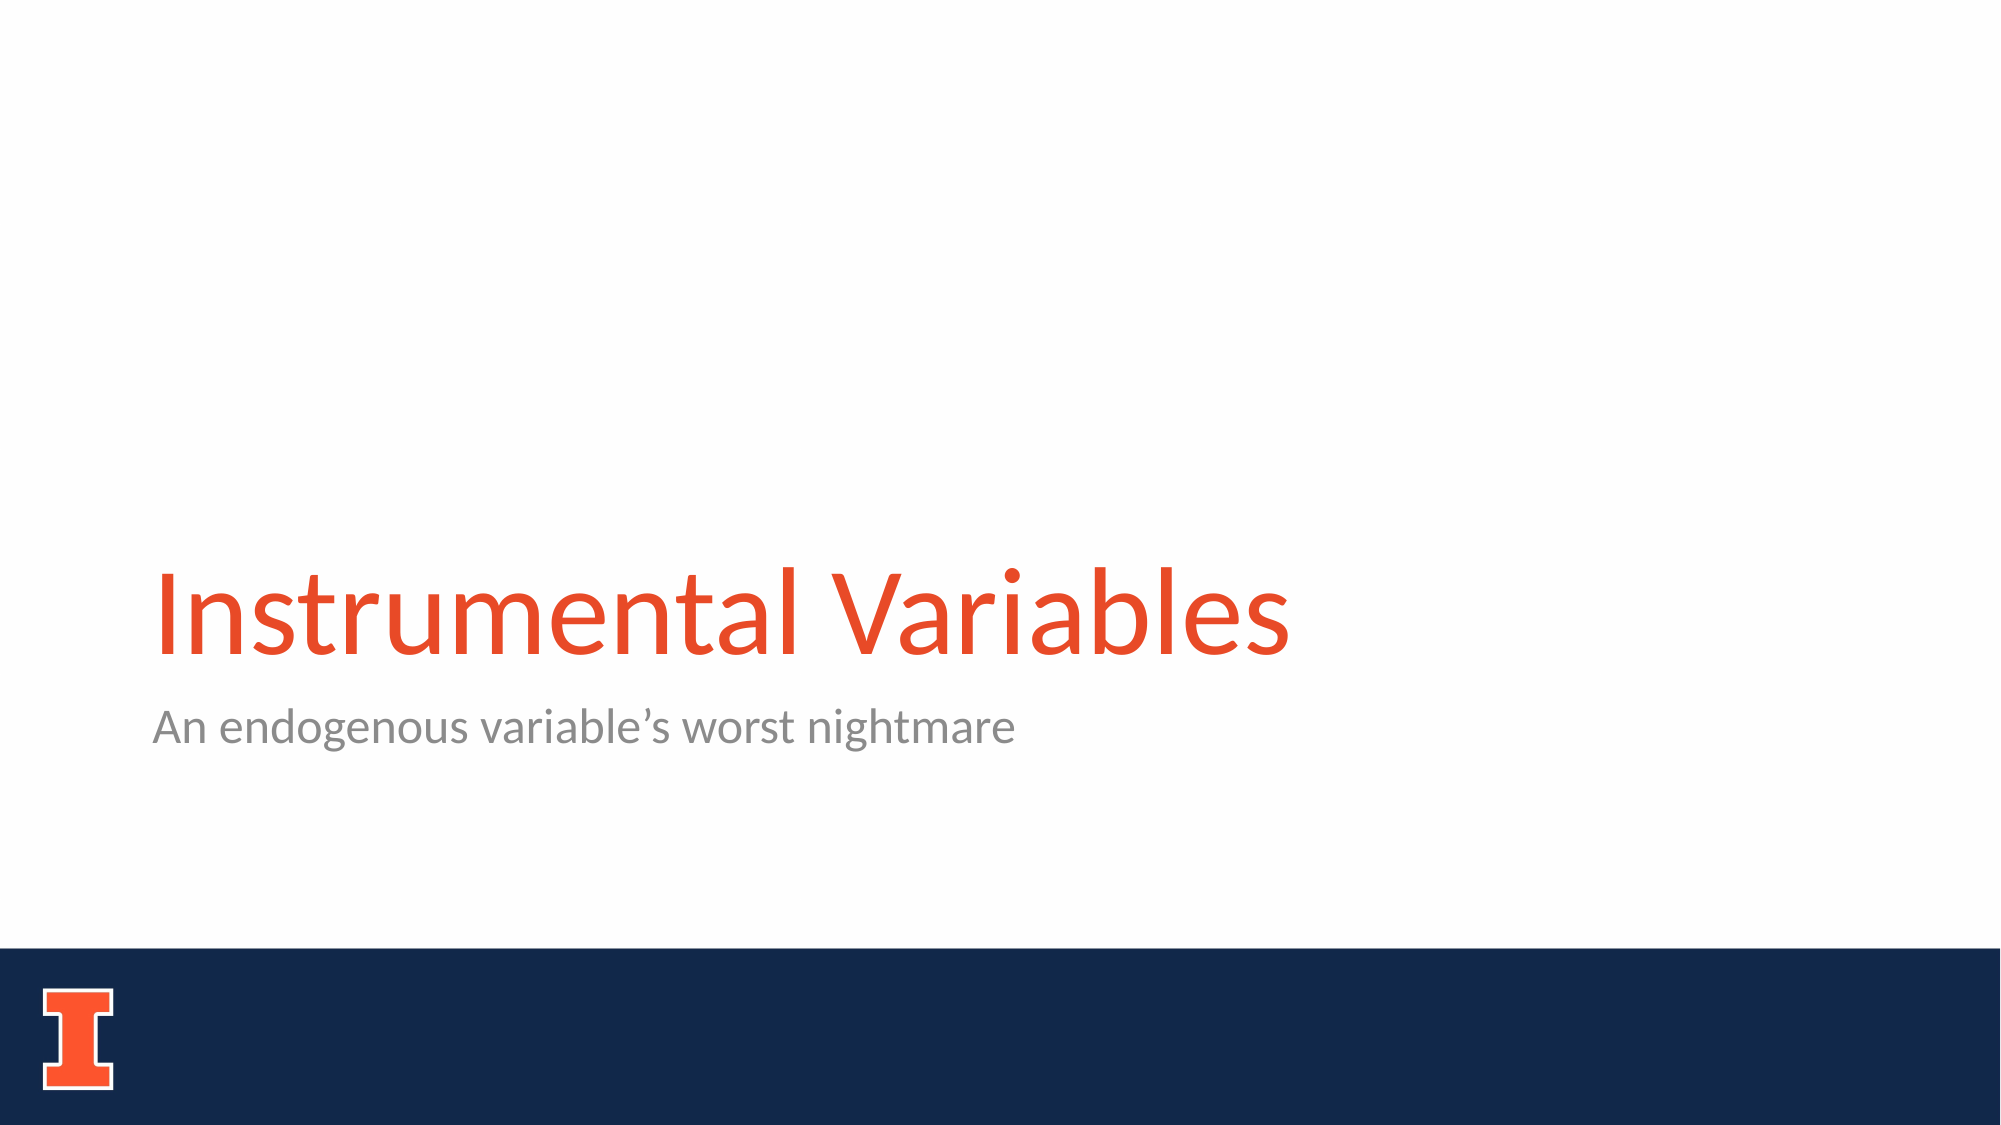

# Instrumental Variables
An endogenous variable’s worst nightmare